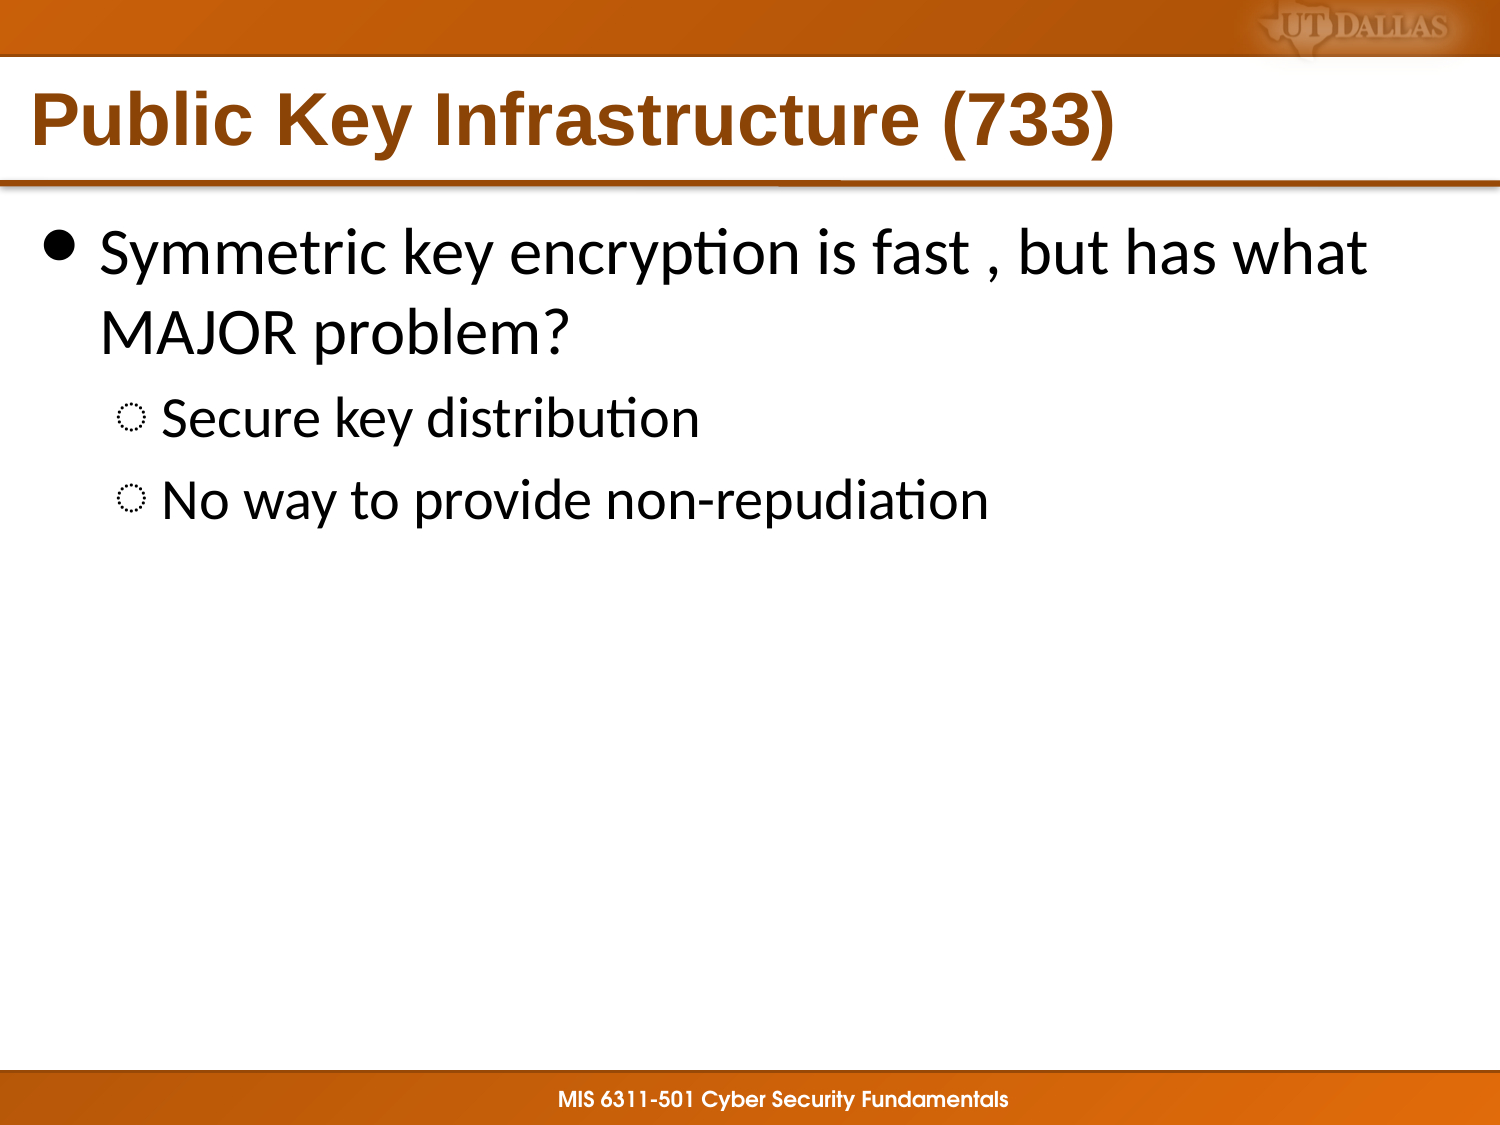

# Public Key Infrastructure (733)
Symmetric key encryption is fast , but has what MAJOR problem?
Secure key distribution
No way to provide non-repudiation